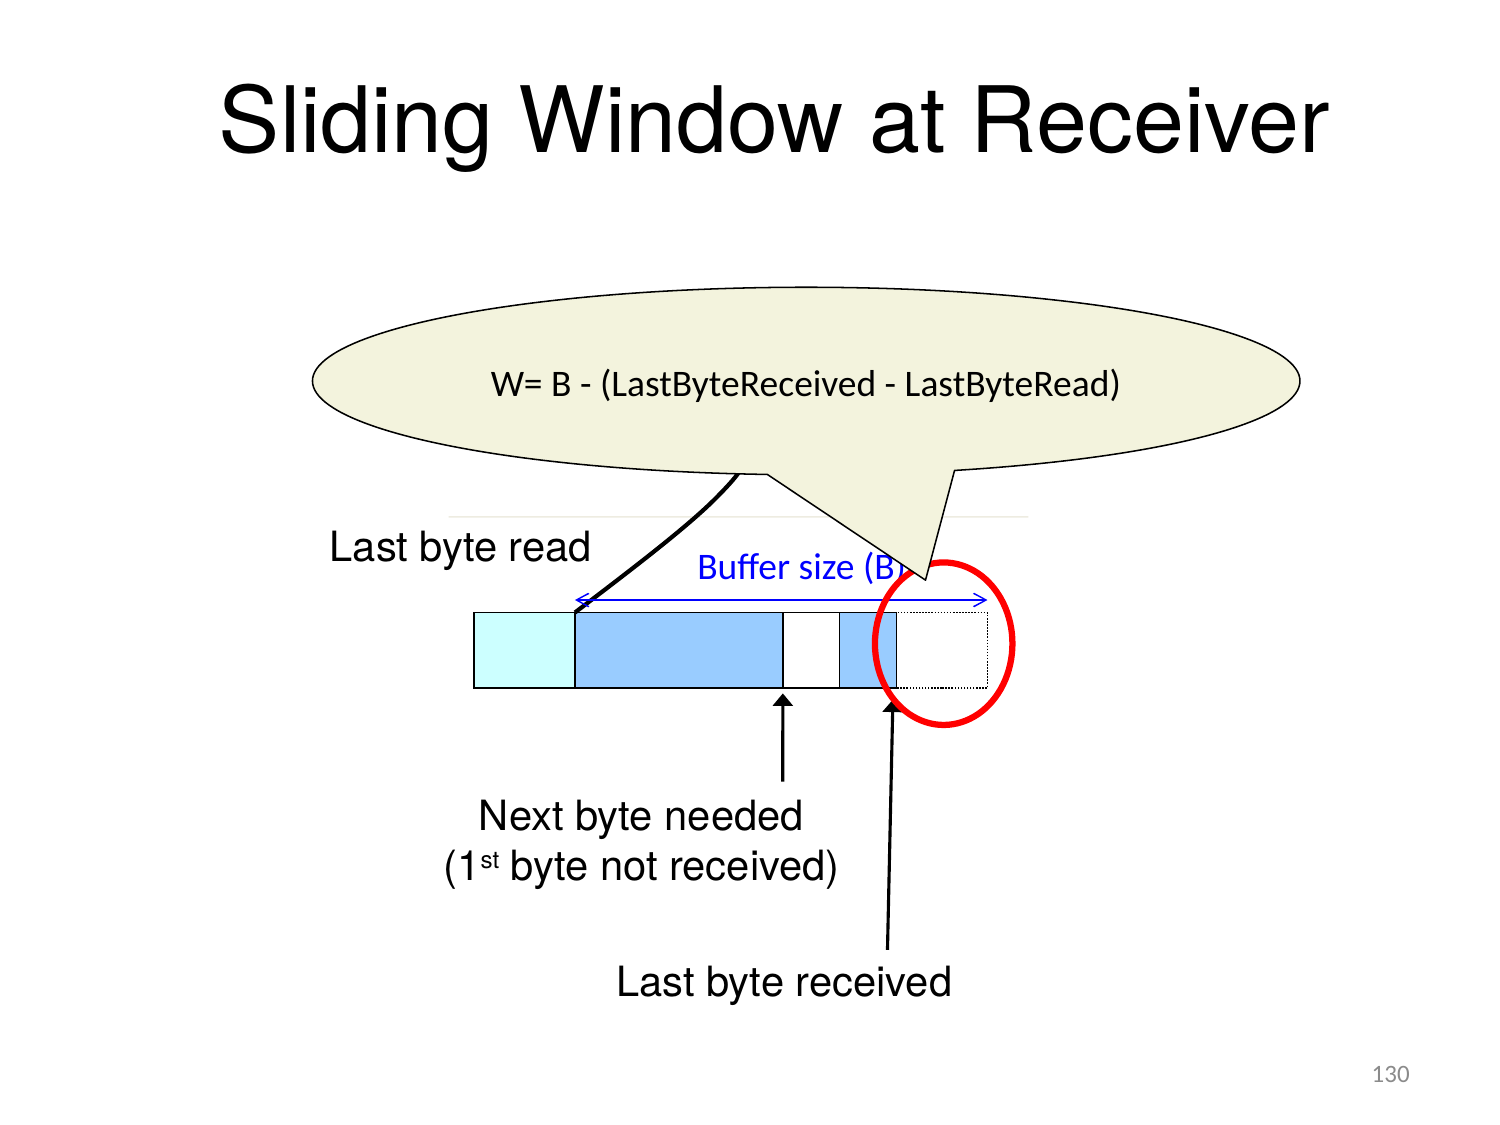

# Sliding Window at Receiver
W= B - (LastByteReceived - LastByteRead)

Receiving process

Last byte read

Buffer size (B)

Next byte needed
(1st byte not received)

Last byte received
130